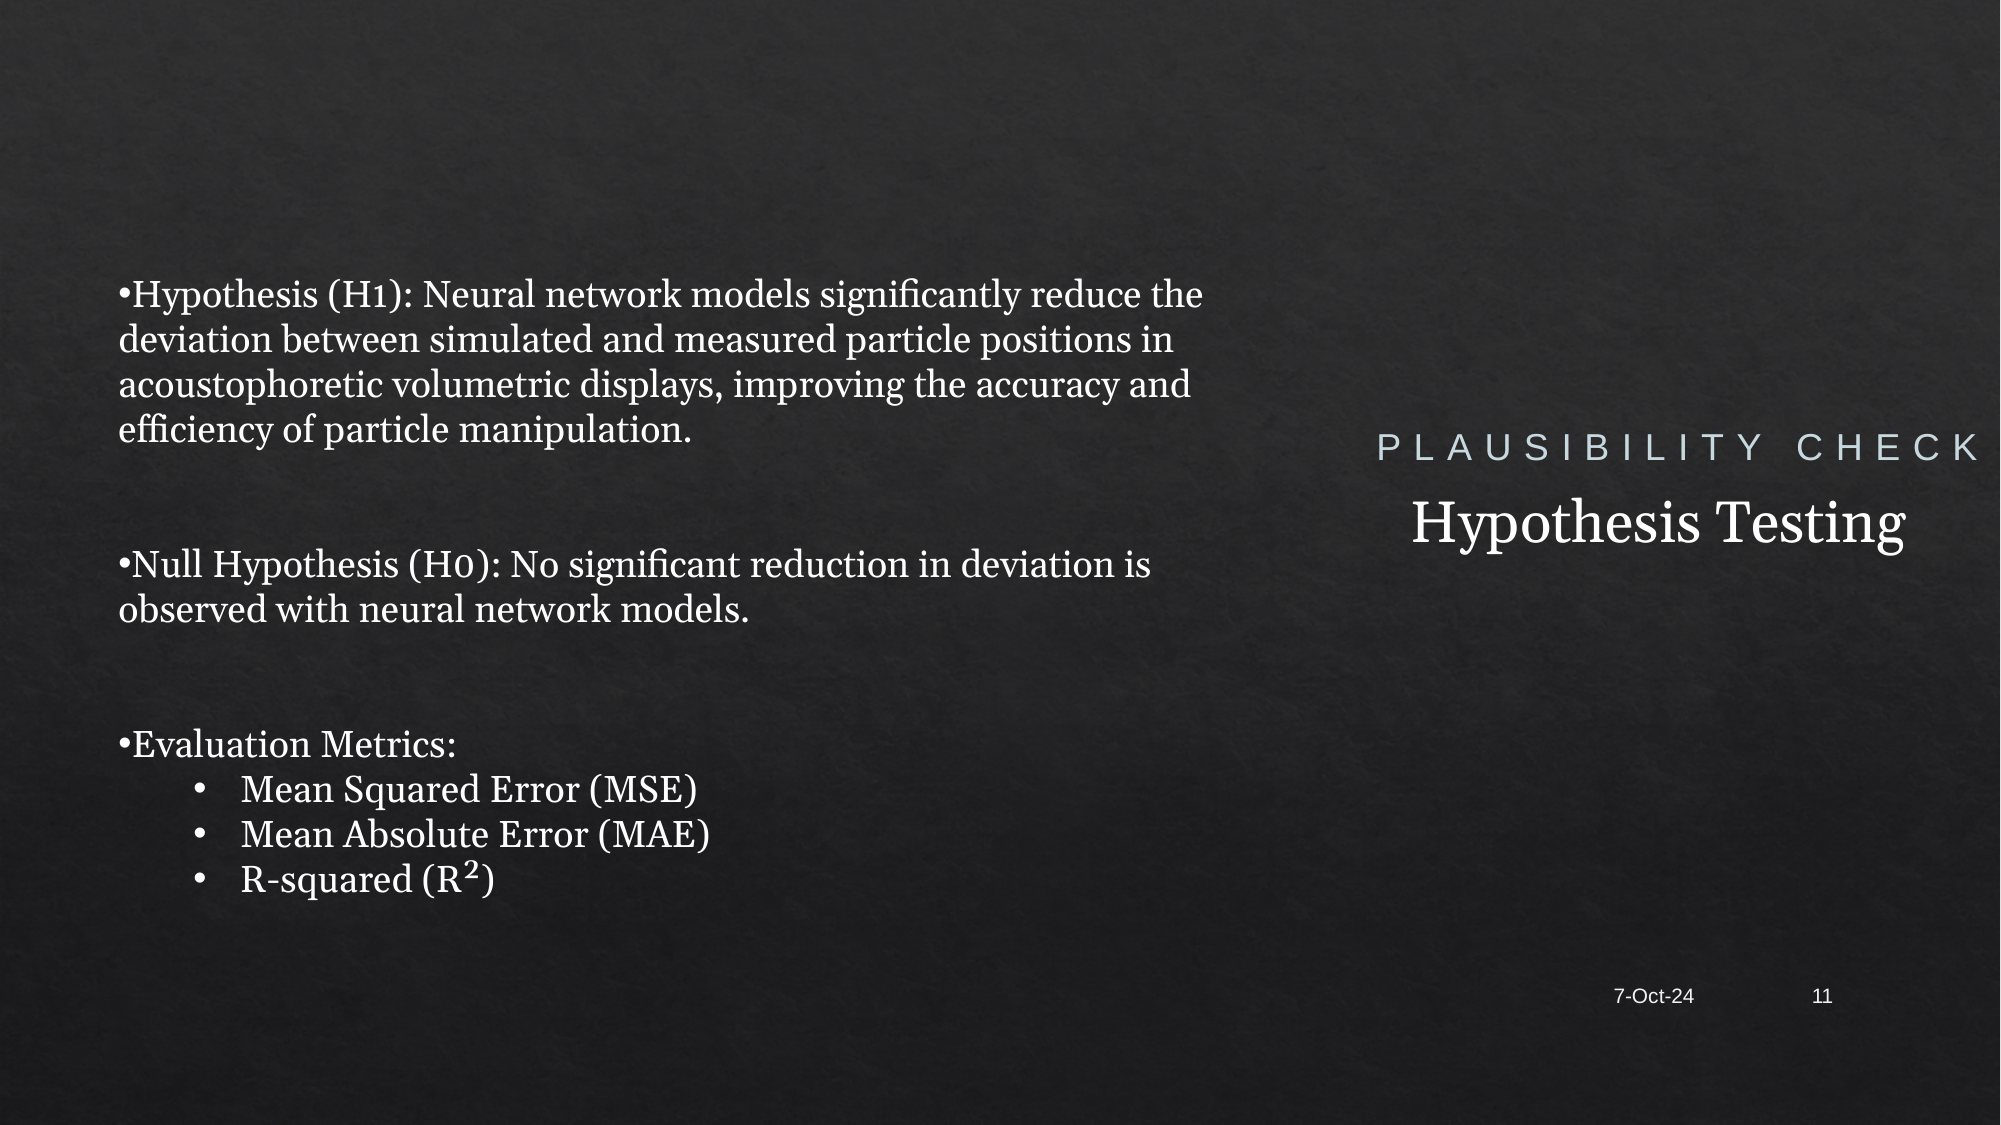

Hypothesis (H1): Neural network models significantly reduce the deviation between simulated and measured particle positions in acoustophoretic volumetric displays, improving the accuracy and efficiency of particle manipulation.

Null Hypothesis (H0): No significant reduction in deviation is observed with neural network models.

Evaluation Metrics:
Mean Squared Error (MSE)
Mean Absolute Error (MAE)
R-squared (R²)
Plausibility check
Hypothesis Testing
7-Oct-24
11